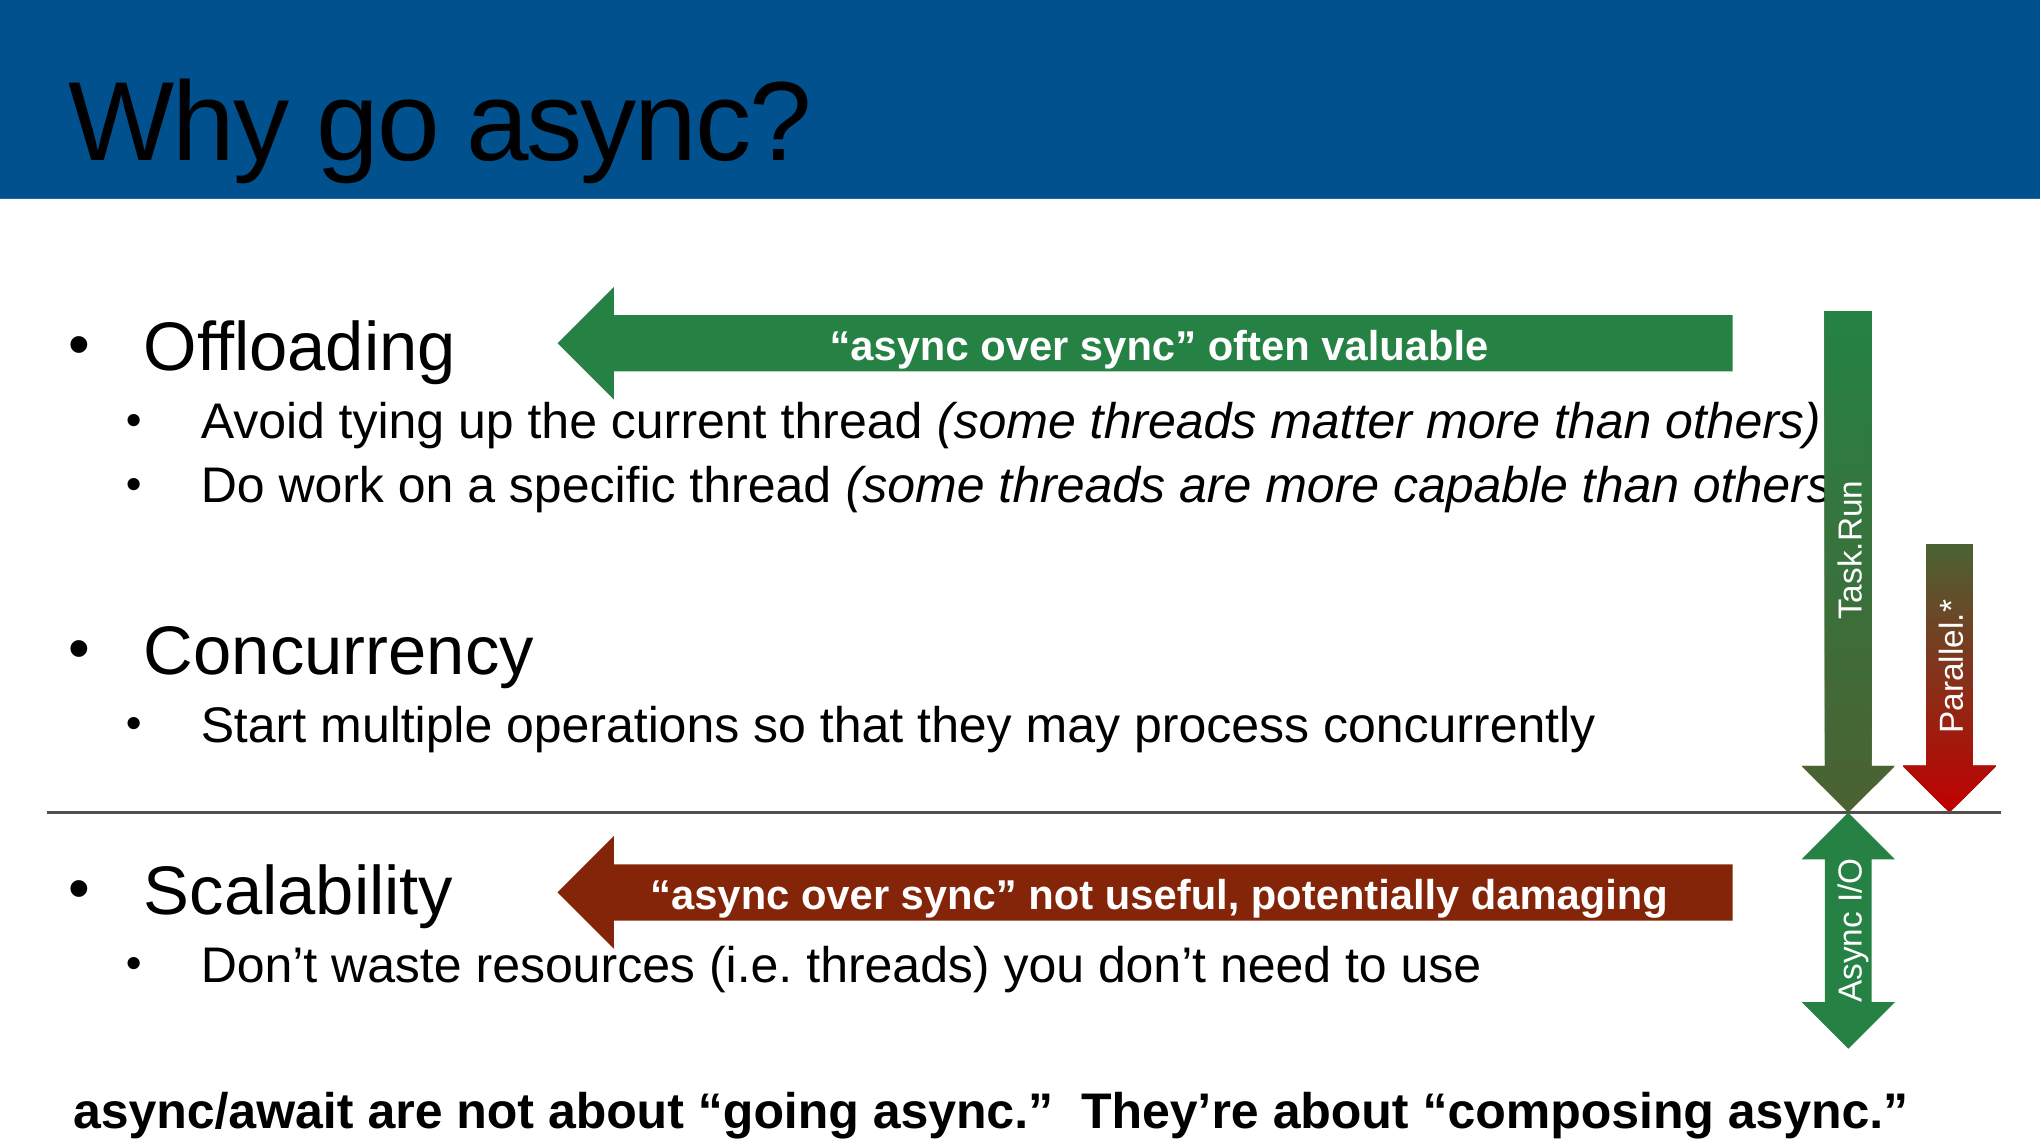

# Why go async?

Offloading
Avoid tying up the current thread (some threads matter more than others)
Do work on a specific thread (some threads are more capable than others)

Concurrency
Start multiple operations so that they may process concurrently

Scalability
Don’t waste resources (i.e. threads) you don’t need to use
“async over sync” often valuable
Task.Run
Parallel.*
“async over sync” not useful, potentially damaging
Async I/O
async/await are not about “going async.”  They’re about “composing async.”